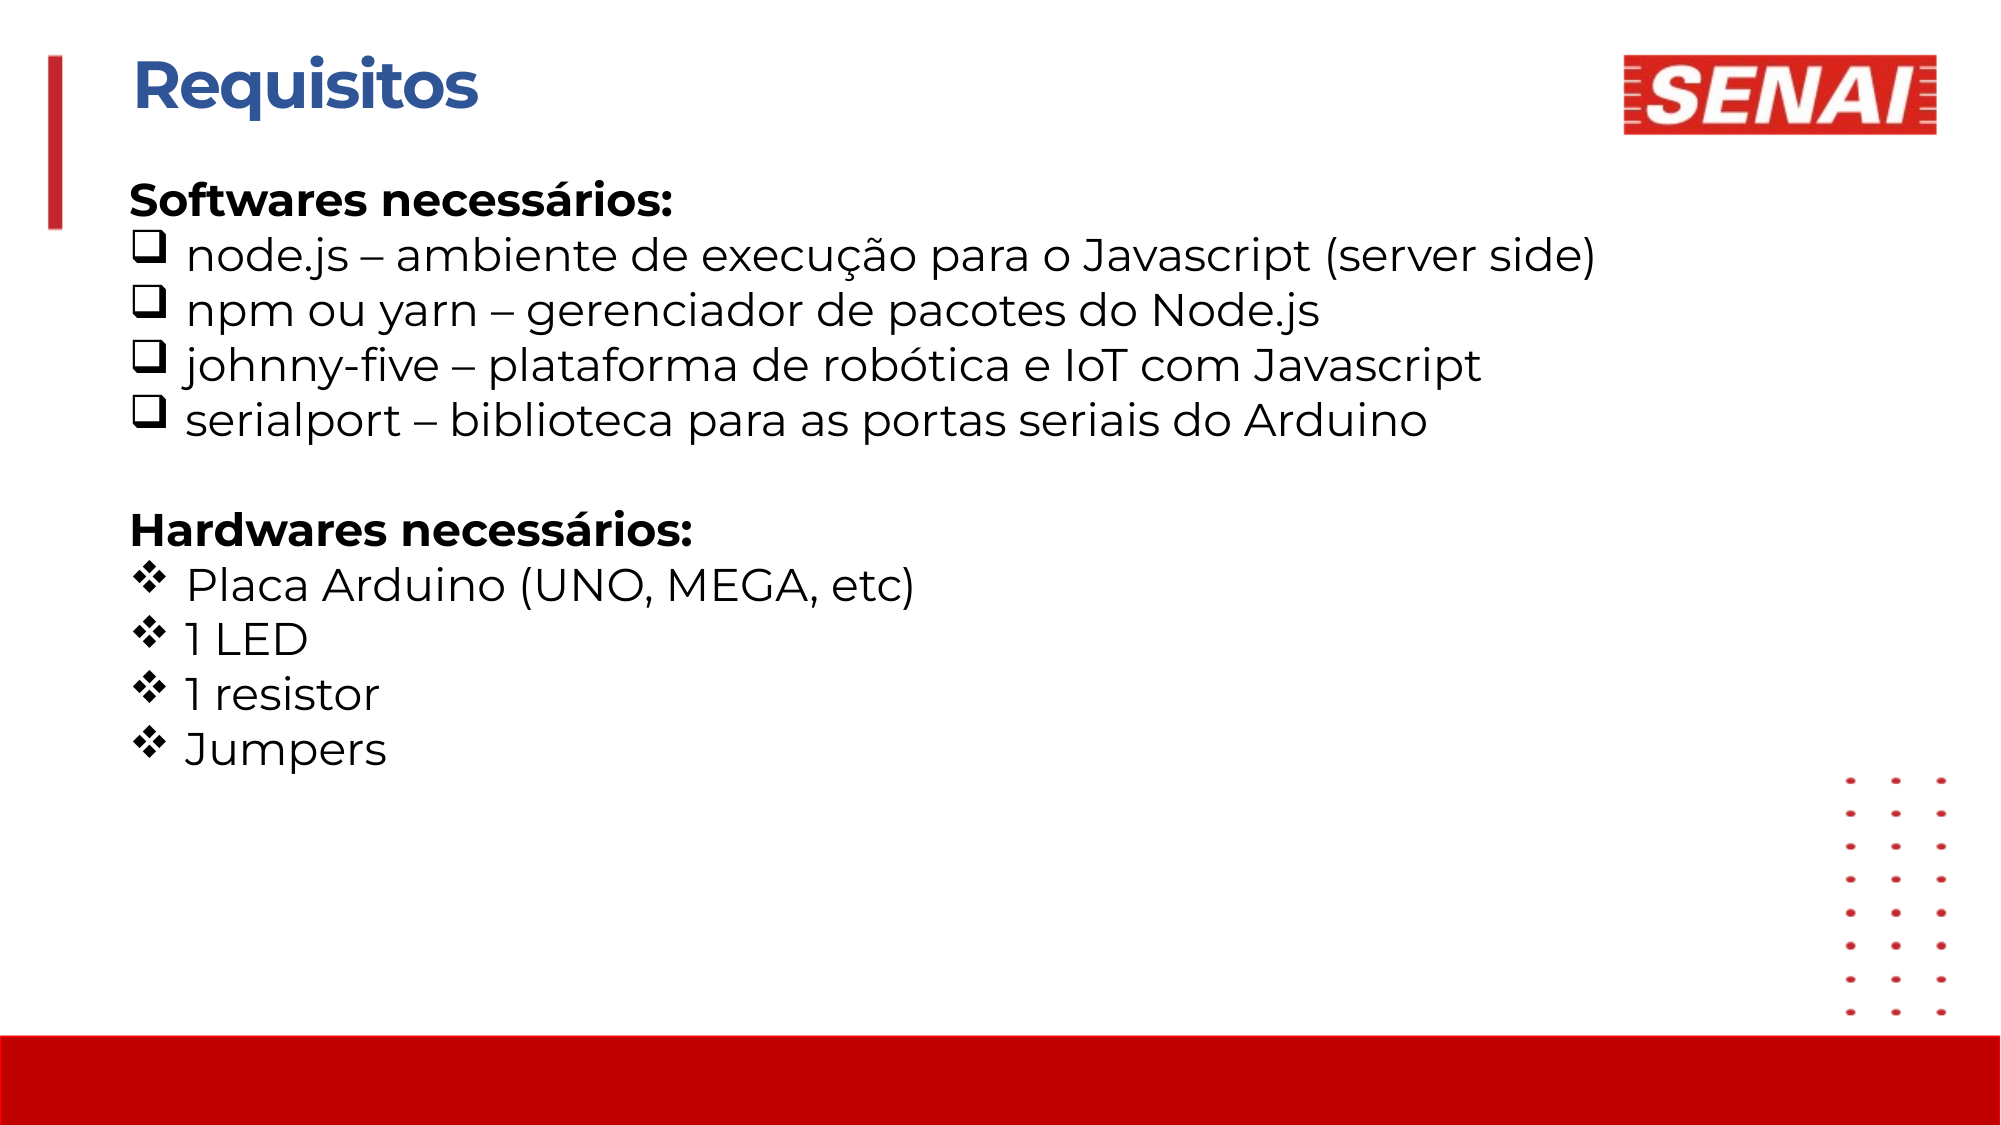

Requisitos
Softwares necessários:
node.js – ambiente de execução para o Javascript (server side)
npm ou yarn – gerenciador de pacotes do Node.js
johnny-five – plataforma de robótica e IoT com Javascript
serialport – biblioteca para as portas seriais do Arduino

Hardwares necessários:
Placa Arduino (UNO, MEGA, etc)
1 LED
1 resistor
Jumpers